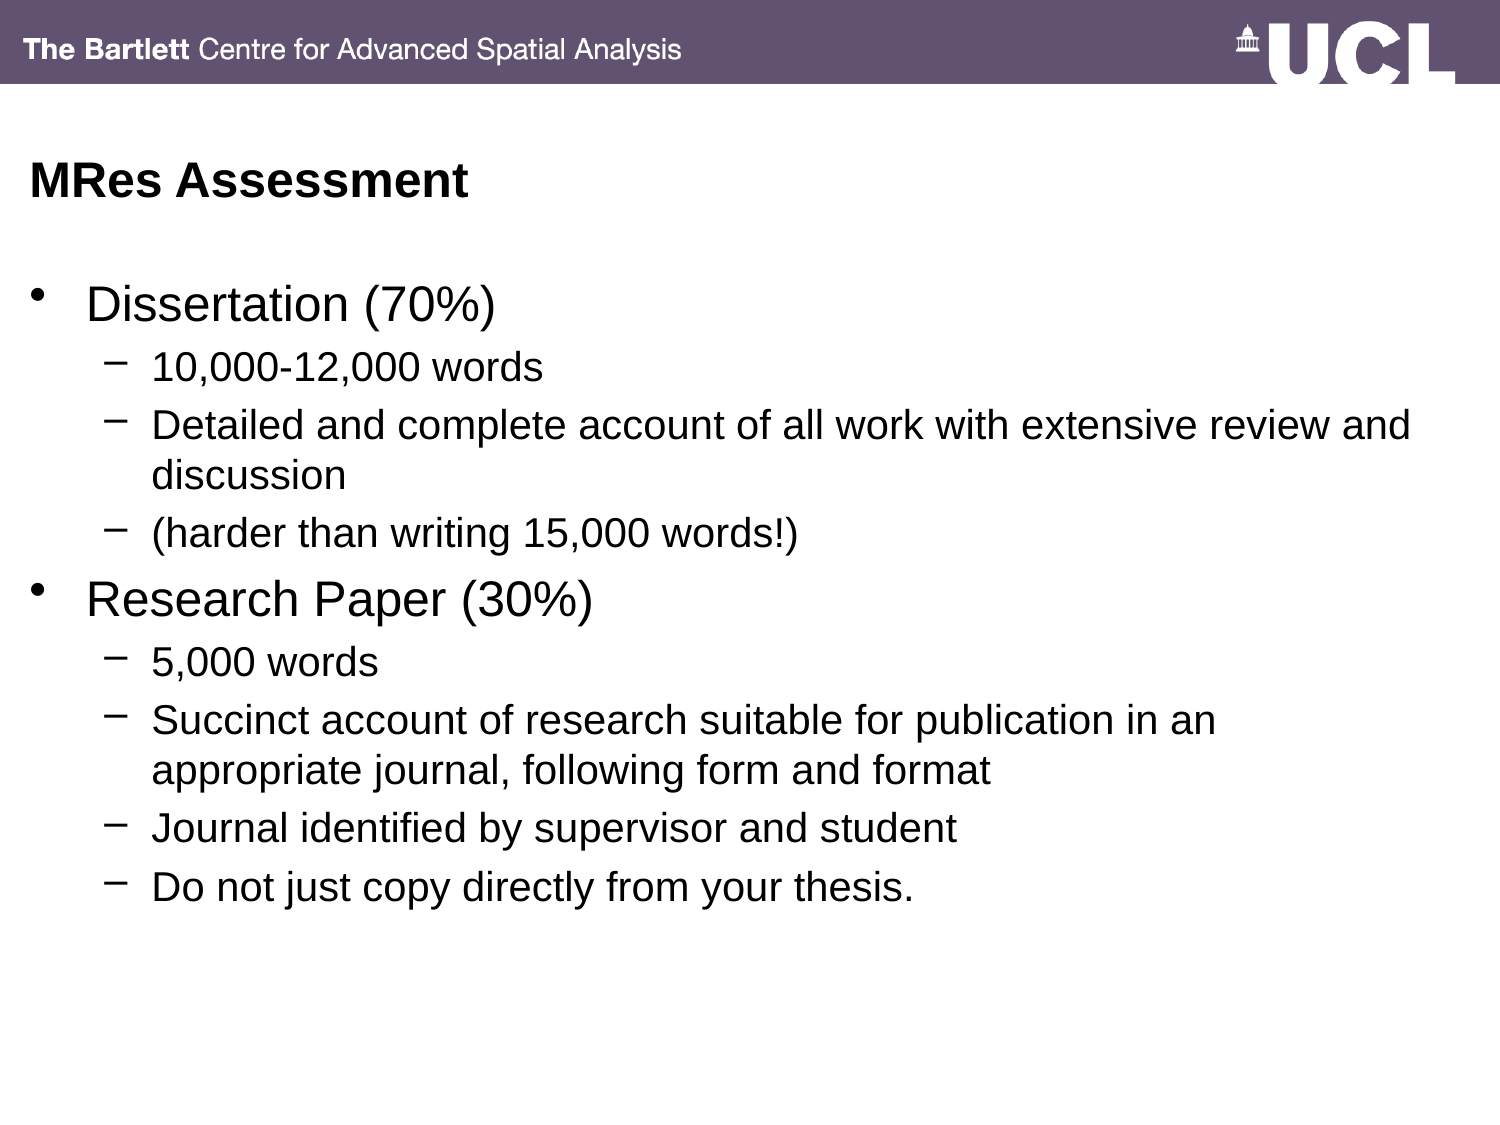

# MRes Assessment
Dissertation (70%)
10,000-12,000 words
Detailed and complete account of all work with extensive review and discussion
(harder than writing 15,000 words!)
Research Paper (30%)
5,000 words
Succinct account of research suitable for publication in an appropriate journal, following form and format
Journal identified by supervisor and student
Do not just copy directly from your thesis.